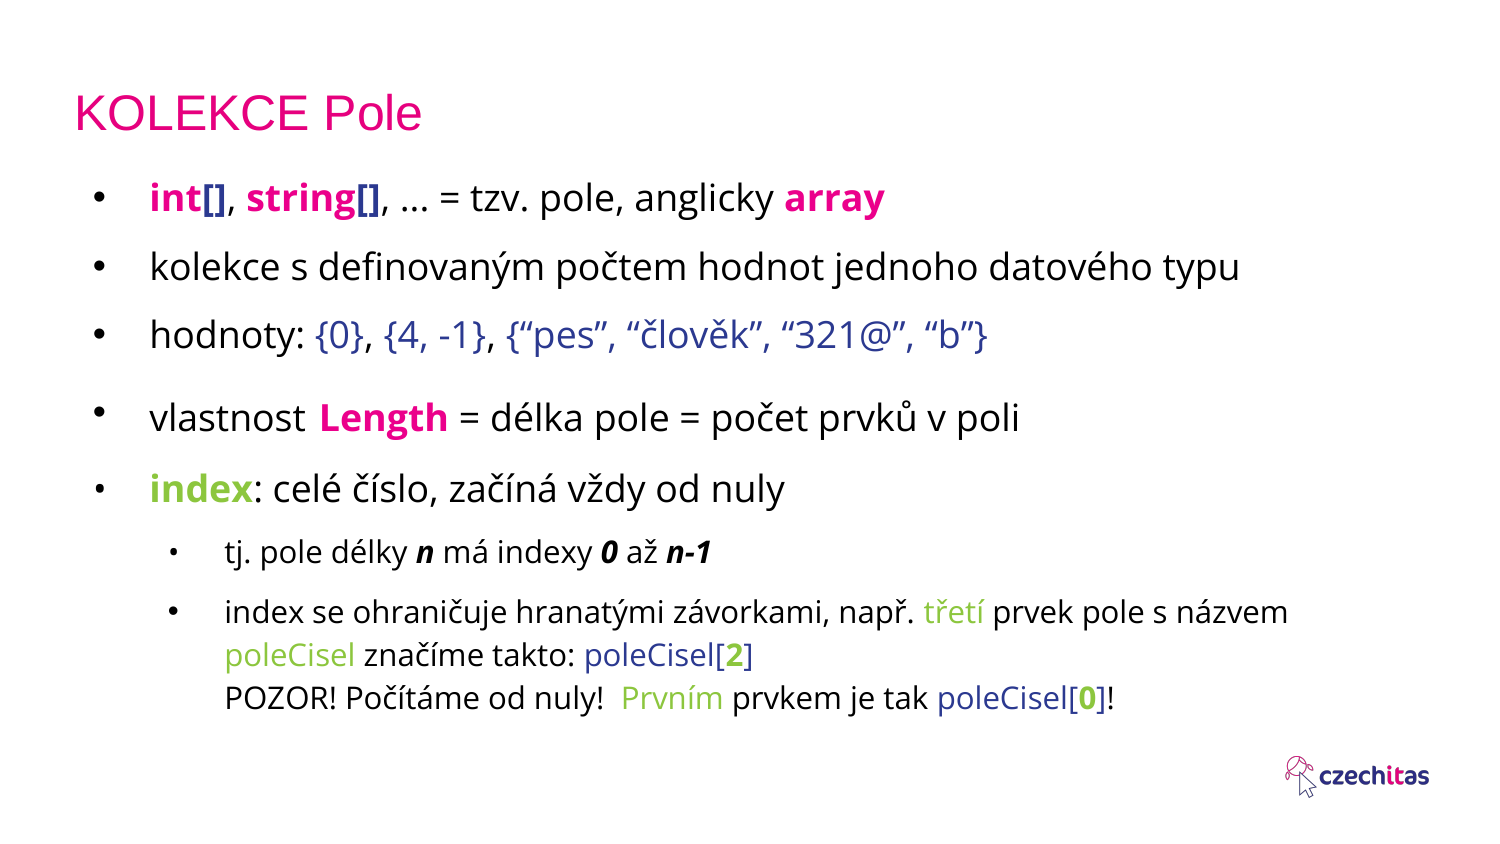

# KOLEKCE Pole
int[], string[], ... = tzv. pole, anglicky array
kolekce s definovaným počtem hodnot jednoho datového typu
hodnoty: {0}, {4, -1}, {“pes”, “člověk”, “321@”, “b”}
vlastnost Length = délka pole = počet prvků v poli
index: celé číslo, začíná vždy od nuly
tj. pole délky n má indexy 0 až n-1
index se ohraničuje hranatými závorkami, např. třetí prvek pole s názvem poleCisel značíme takto: poleCisel[2]
POZOR! Počítáme od nuly!  Prvním prvkem je tak poleCisel[0]!